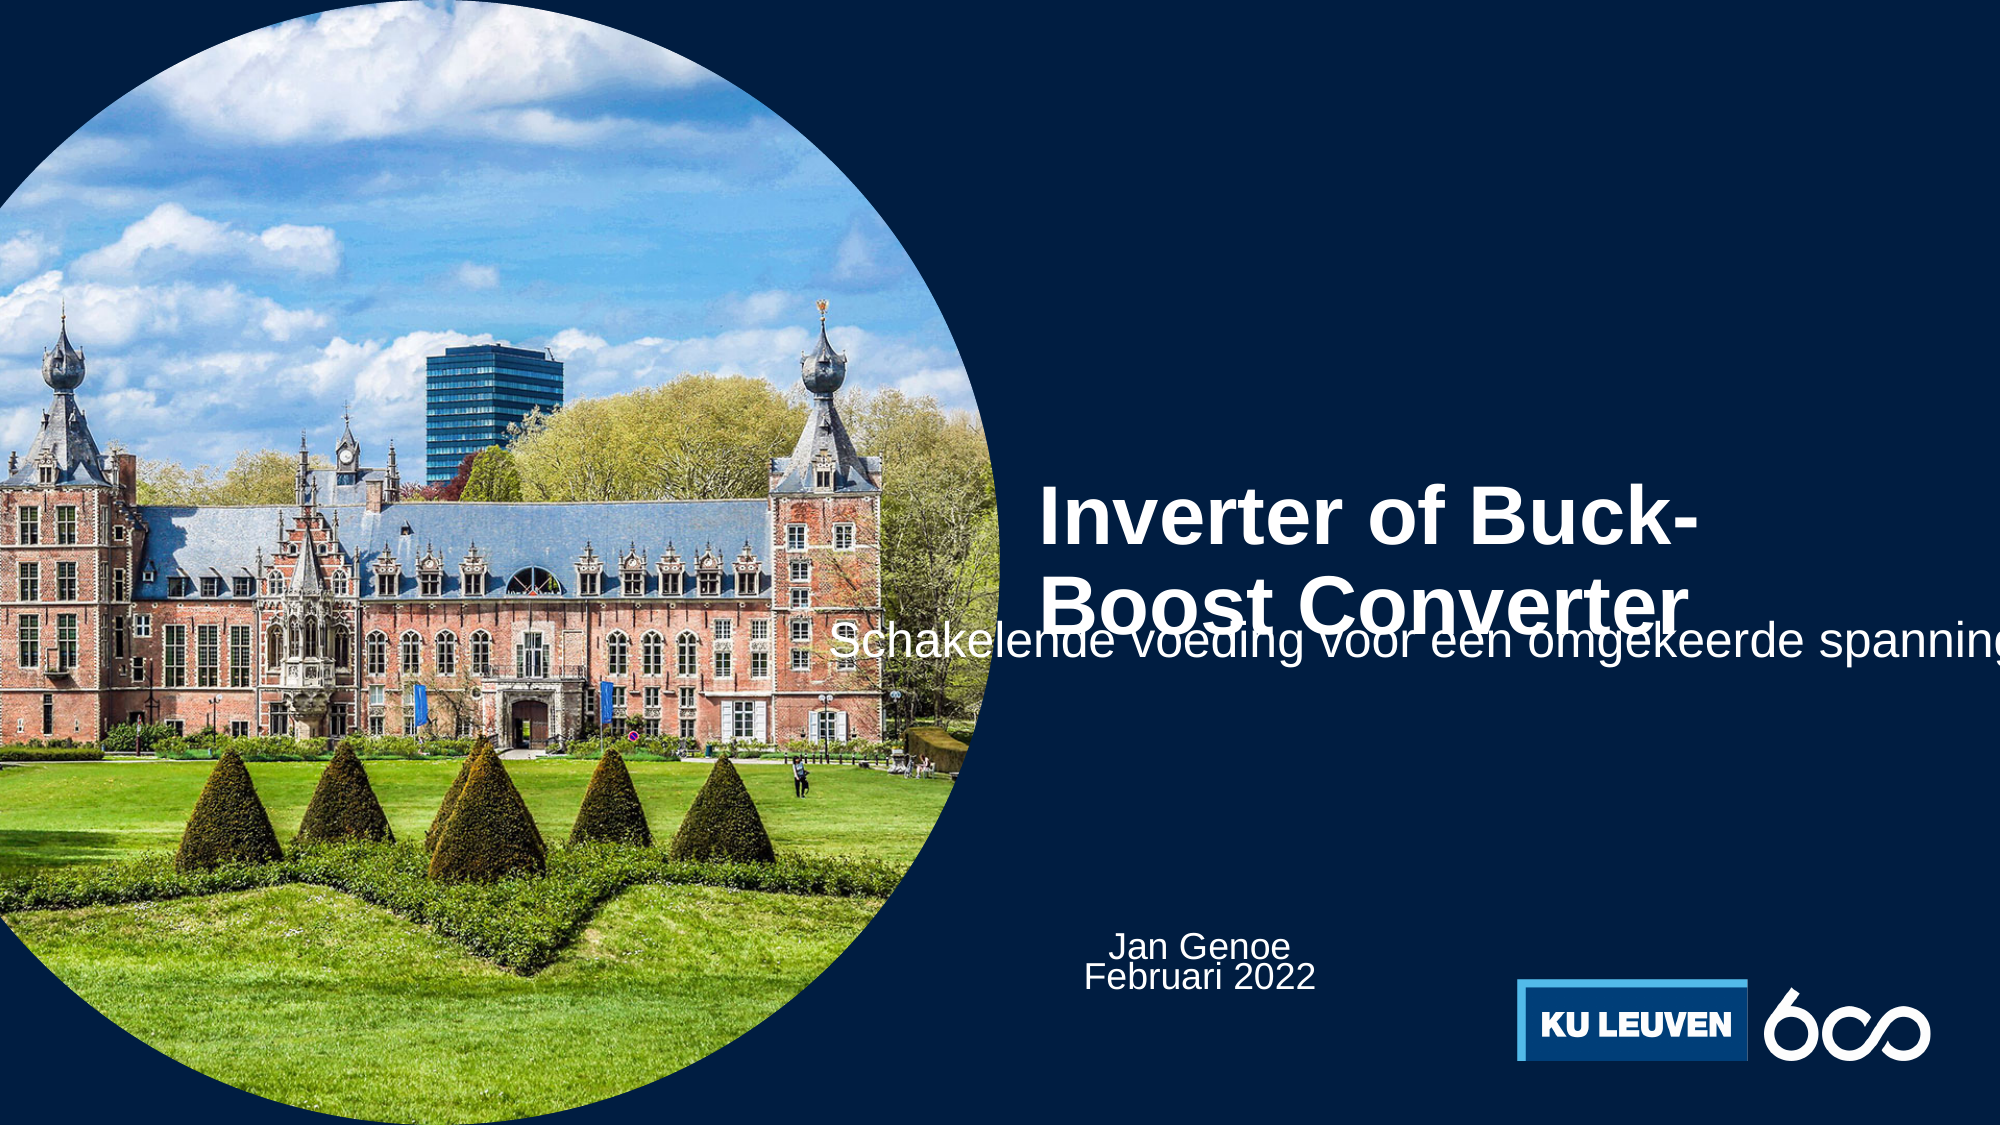

# Inverter of Buck-Boost Converter
Schakelende voeding voor een omgekeerde spanning
Jan Genoe
Februari 2022